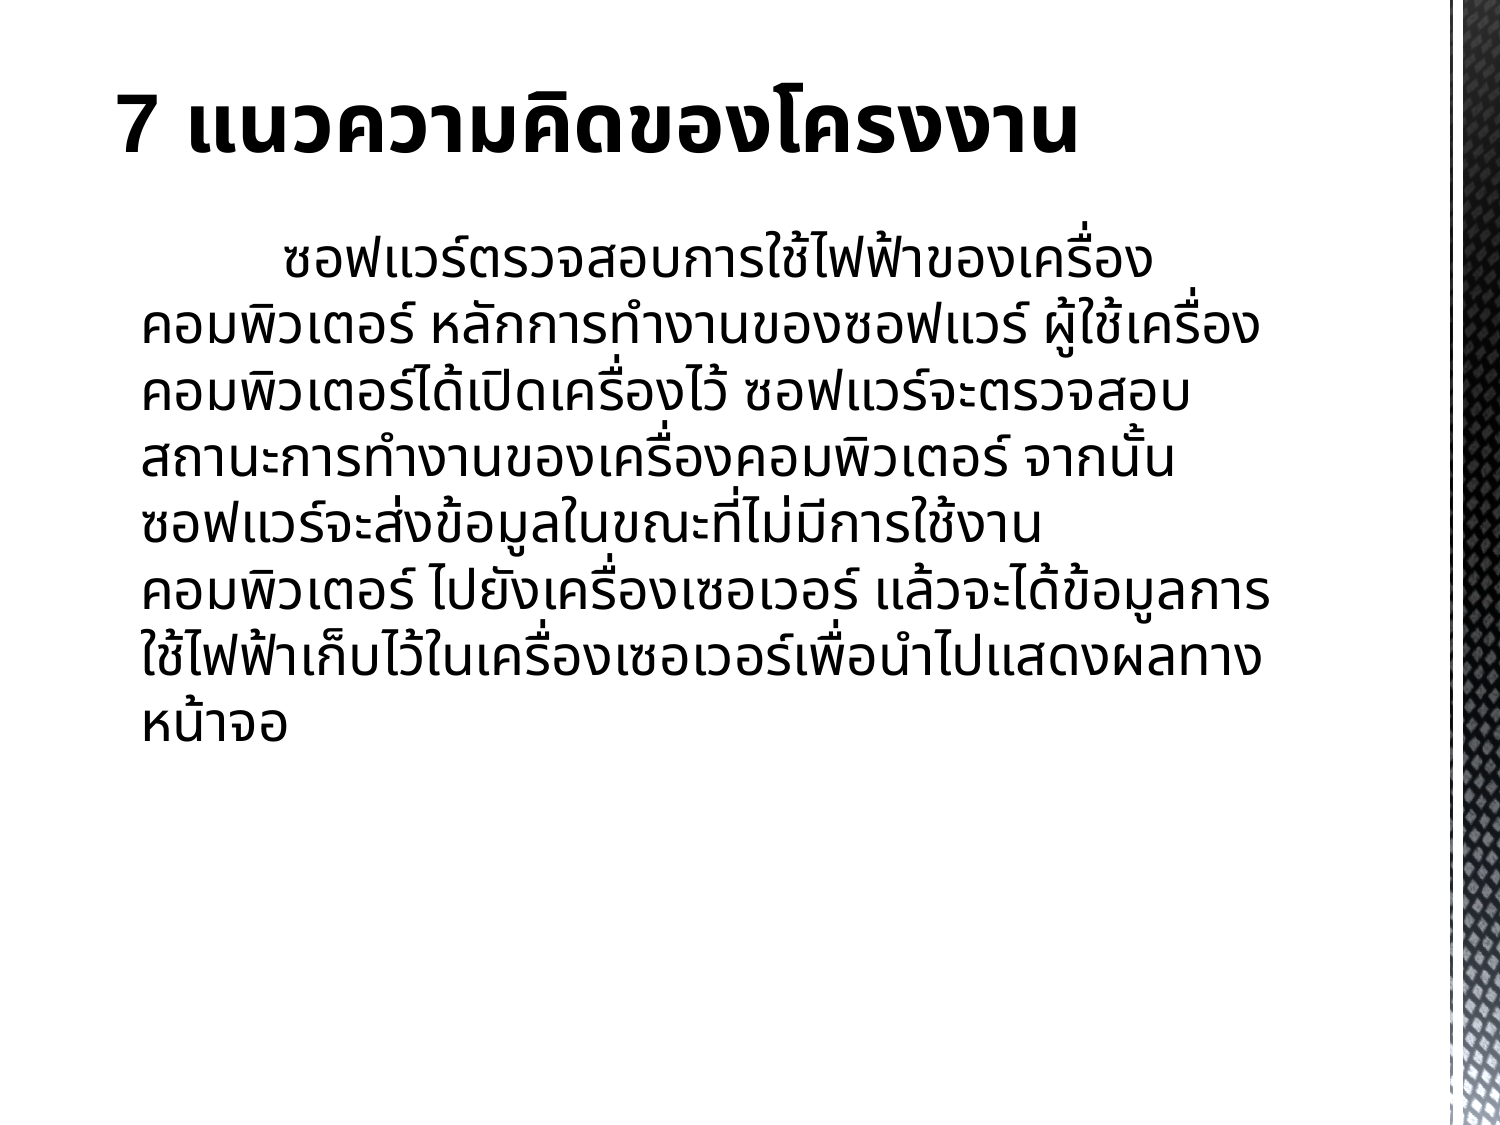

7 แนวความคิดของโครงงาน
	ซอฟแวร์ตรวจสอบการใช้ไฟฟ้าของเครื่องคอมพิวเตอร์ หลักการทำงานของซอฟแวร์ ผู้ใช้เครื่องคอมพิวเตอร์ได้เปิดเครื่องไว้ ซอฟแวร์จะตรวจสอบสถานะการทำงานของเครื่องคอมพิวเตอร์ จากนั้นซอฟแวร์จะส่งข้อมูลในขณะที่ไม่มีการใช้งานคอมพิวเตอร์ ไปยังเครื่องเซอเวอร์ แล้วจะได้ข้อมูลการใช้ไฟฟ้าเก็บไว้ในเครื่องเซอเวอร์เพื่อนำไปแสดงผลทางหน้าจอ